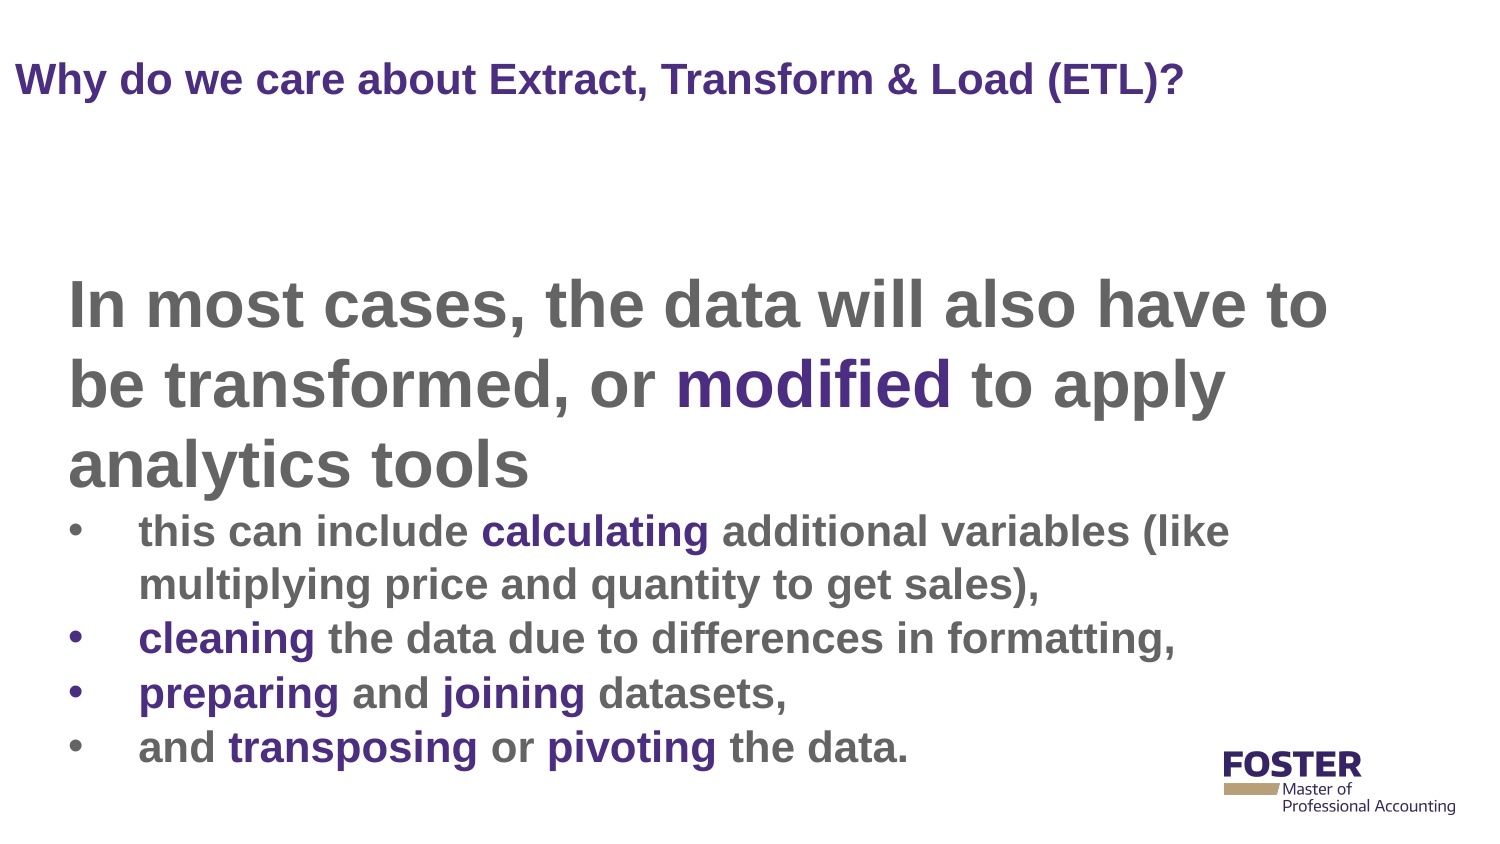

# Why do we care about Extract, Transform & Load (ETL)?
In most cases, the data will also have to be transformed, or modified to apply analytics tools
this can include calculating additional variables (like multiplying price and quantity to get sales),
cleaning the data due to differences in formatting,
preparing and joining datasets,
and transposing or pivoting the data.